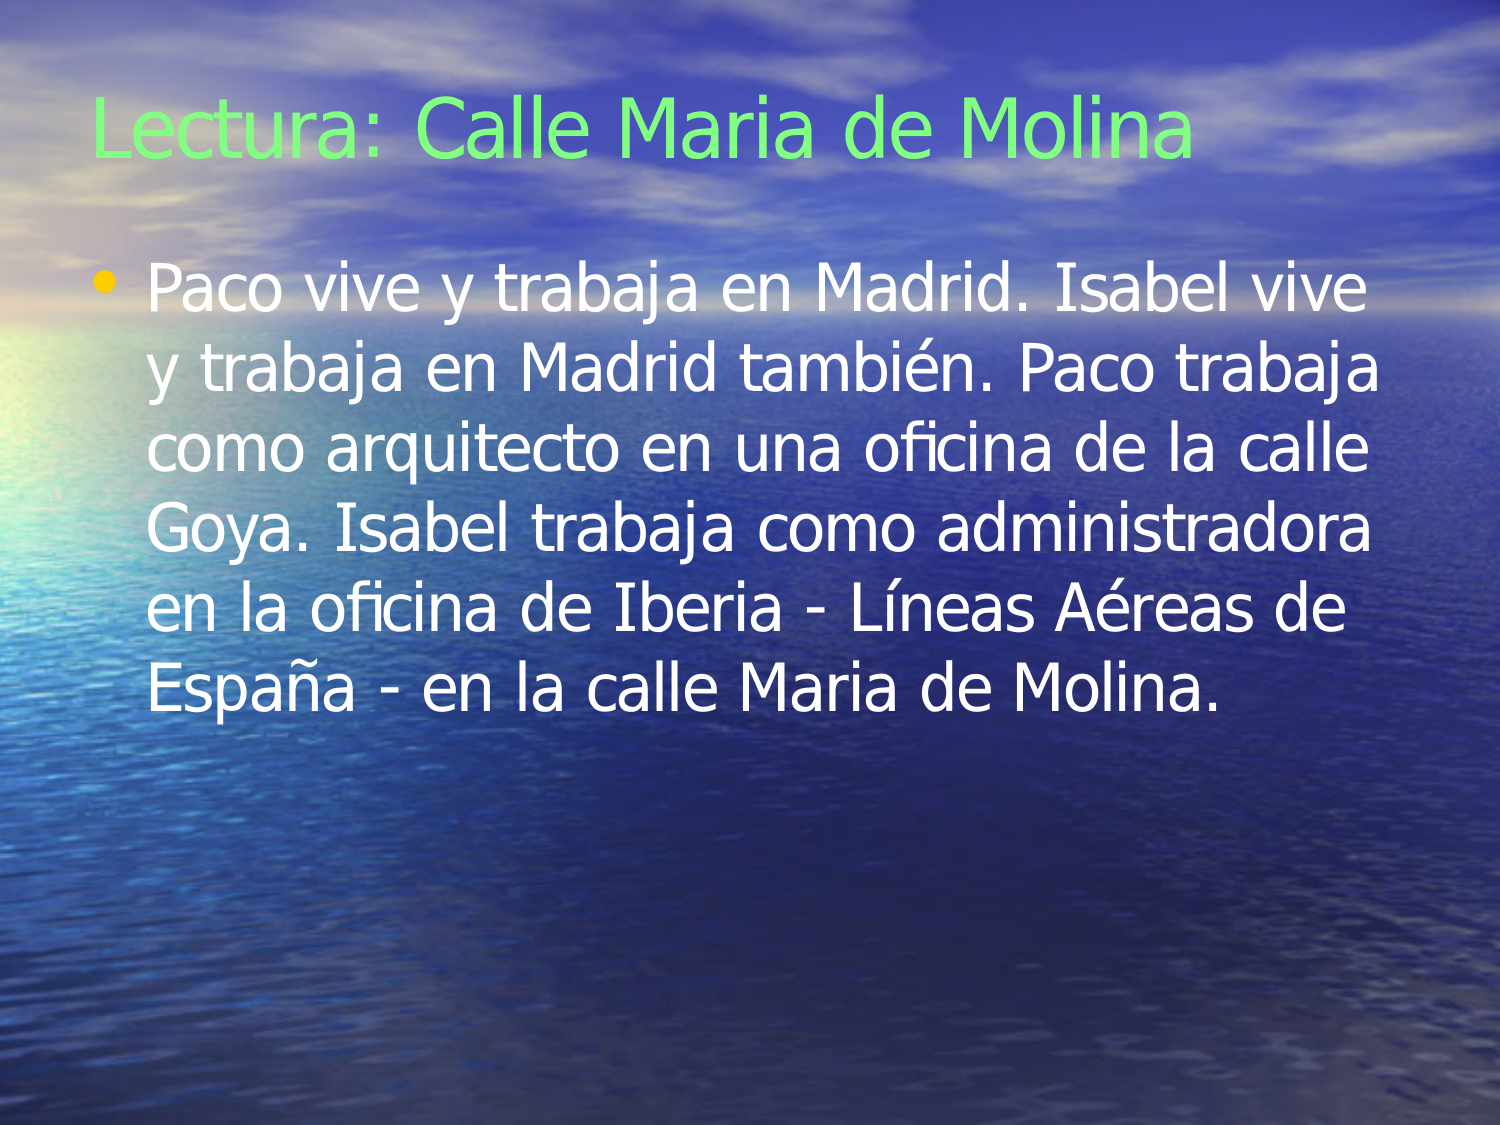

Lectura: Calle Maria de Molina
Paco vive y trabaja en Madrid. Isabel vive y trabaja en Madrid también. Paco trabaja como arquitecto en una oficina de la calle Goya. Isabel trabaja como administradora en la oficina de Iberia - Líneas Aéreas de España - en la calle Maria de Molina.